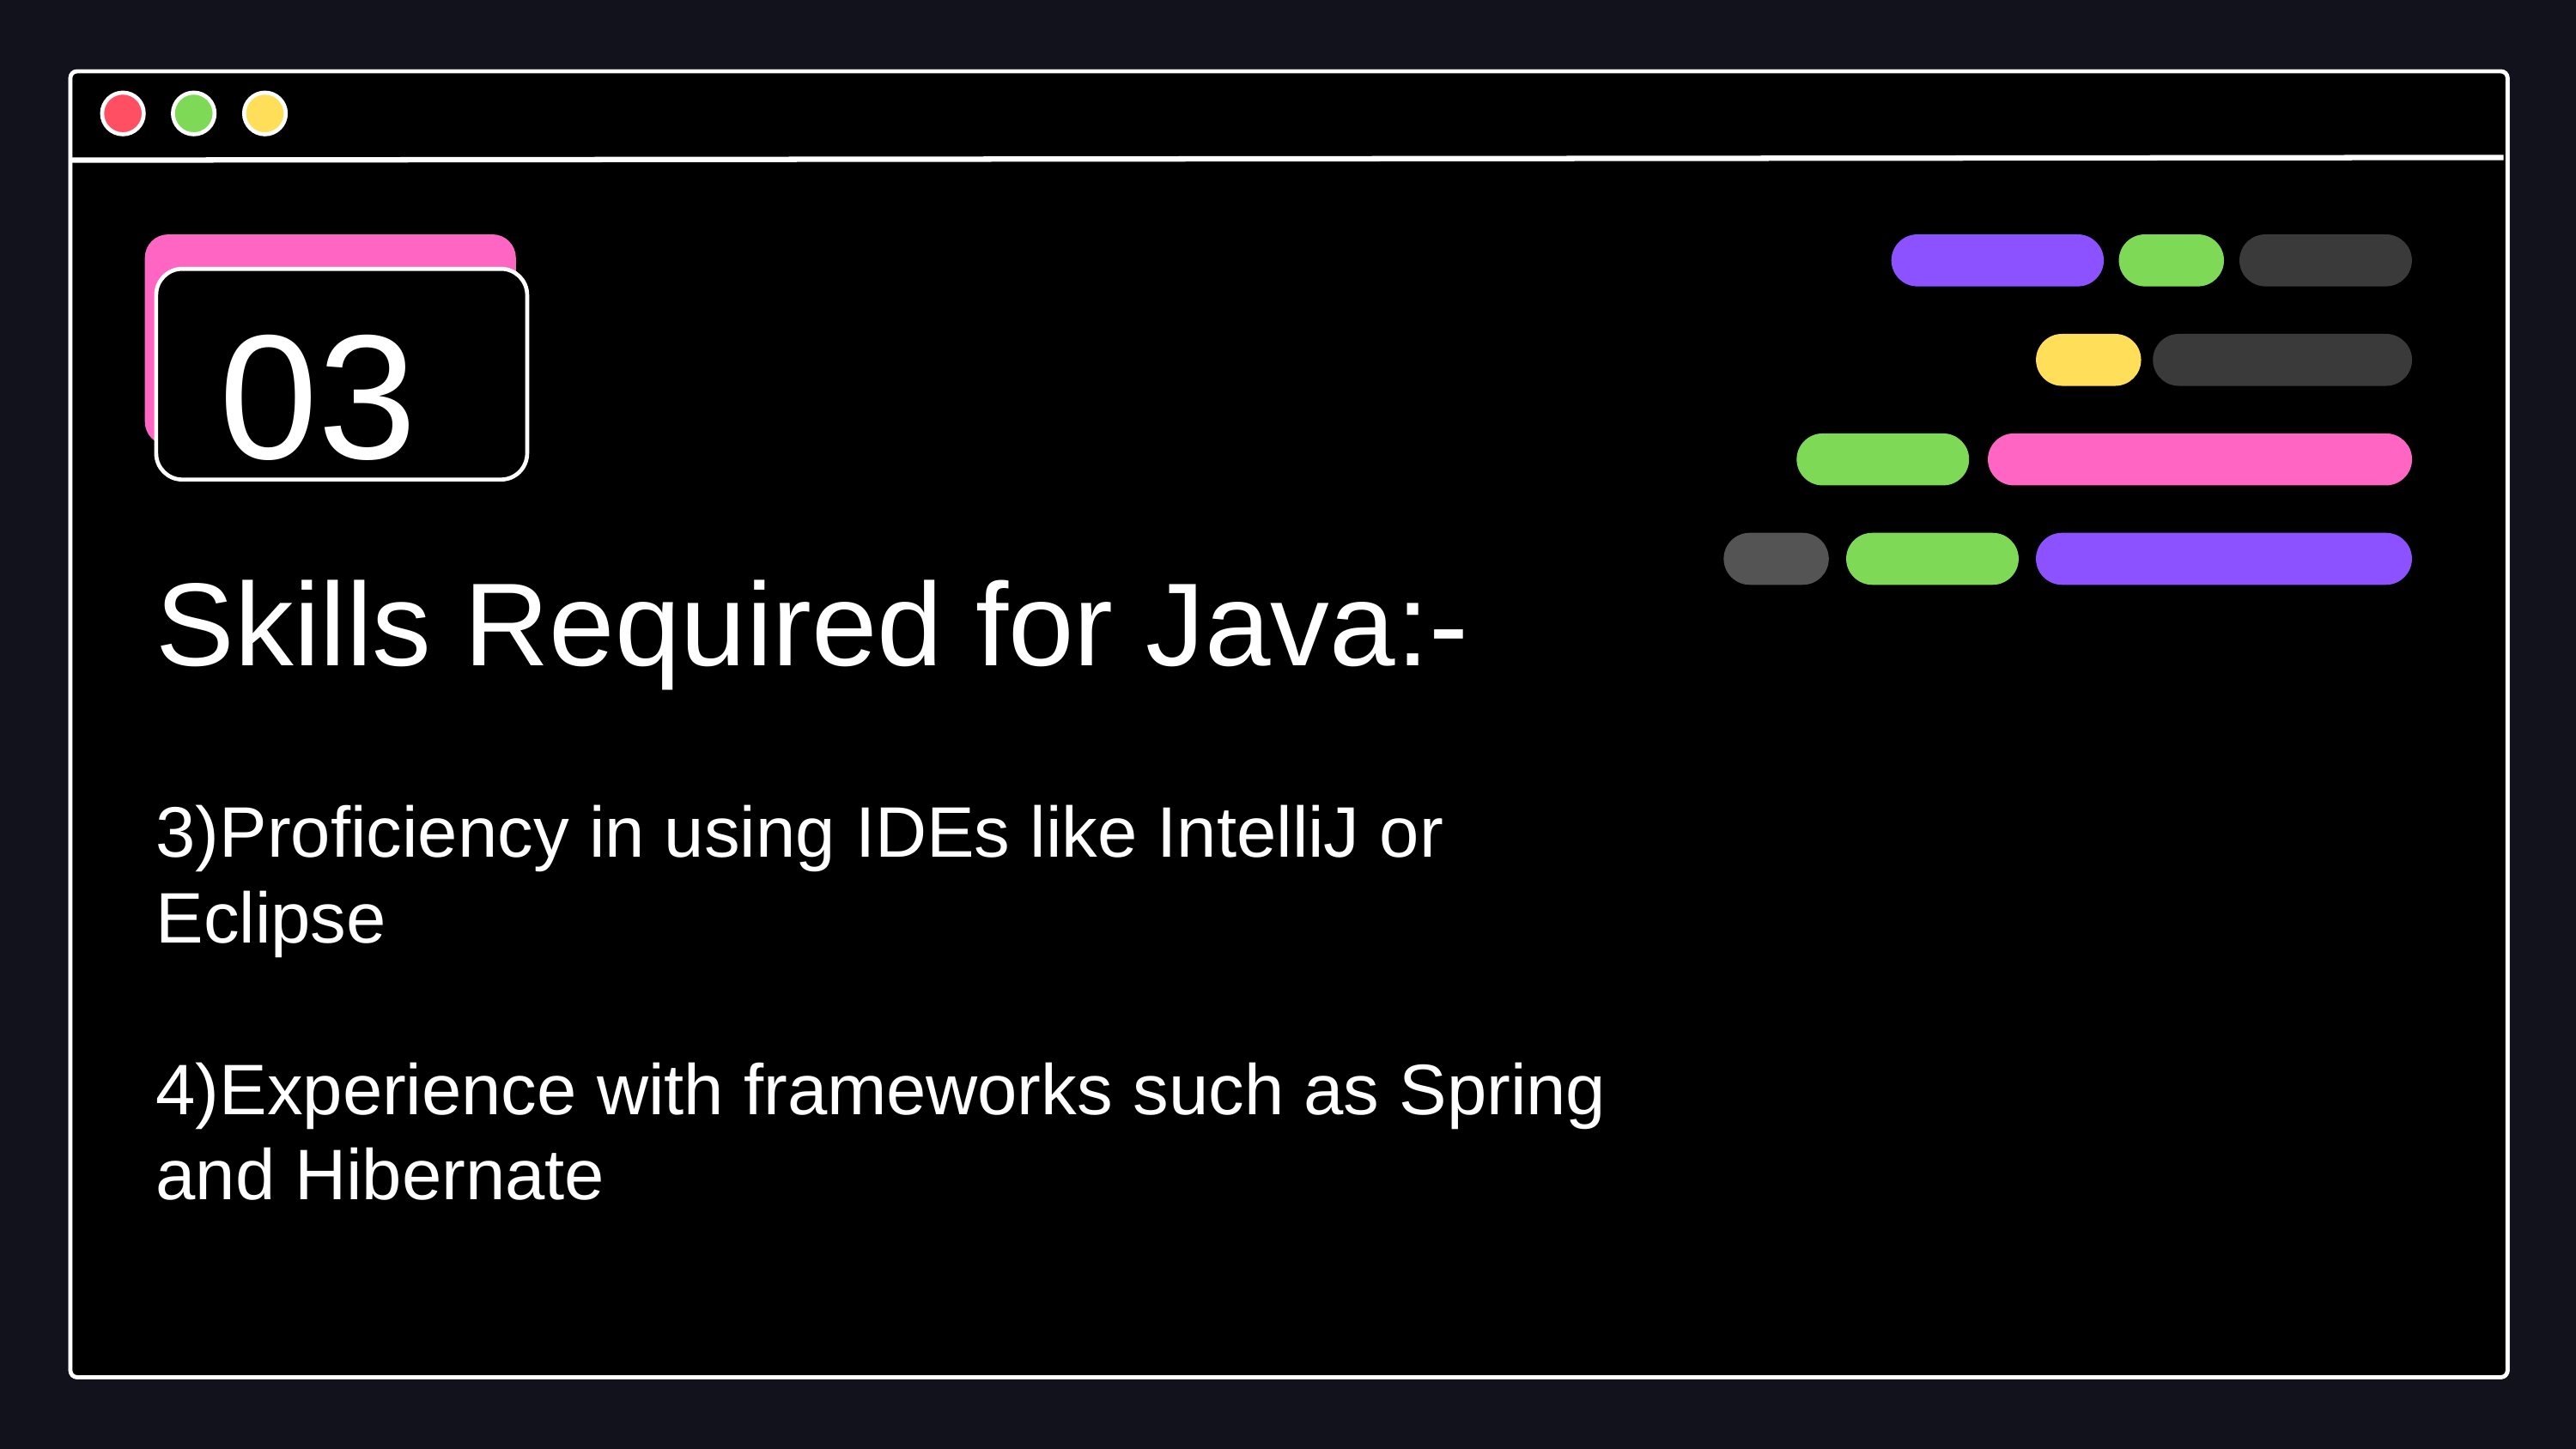

03

Skills Required for Java
Skills Required for Java:-
Java is a widely-used, object-oriented programming language that enables cross-platform development through the Java Virtual Machine (JVM). It’s known for its stability, security in building web, mobile, and desktop applications.
3)Proficiency in using IDEs like IntelliJ or Eclipse

4)Experience with frameworks such as Spring and Hibernate